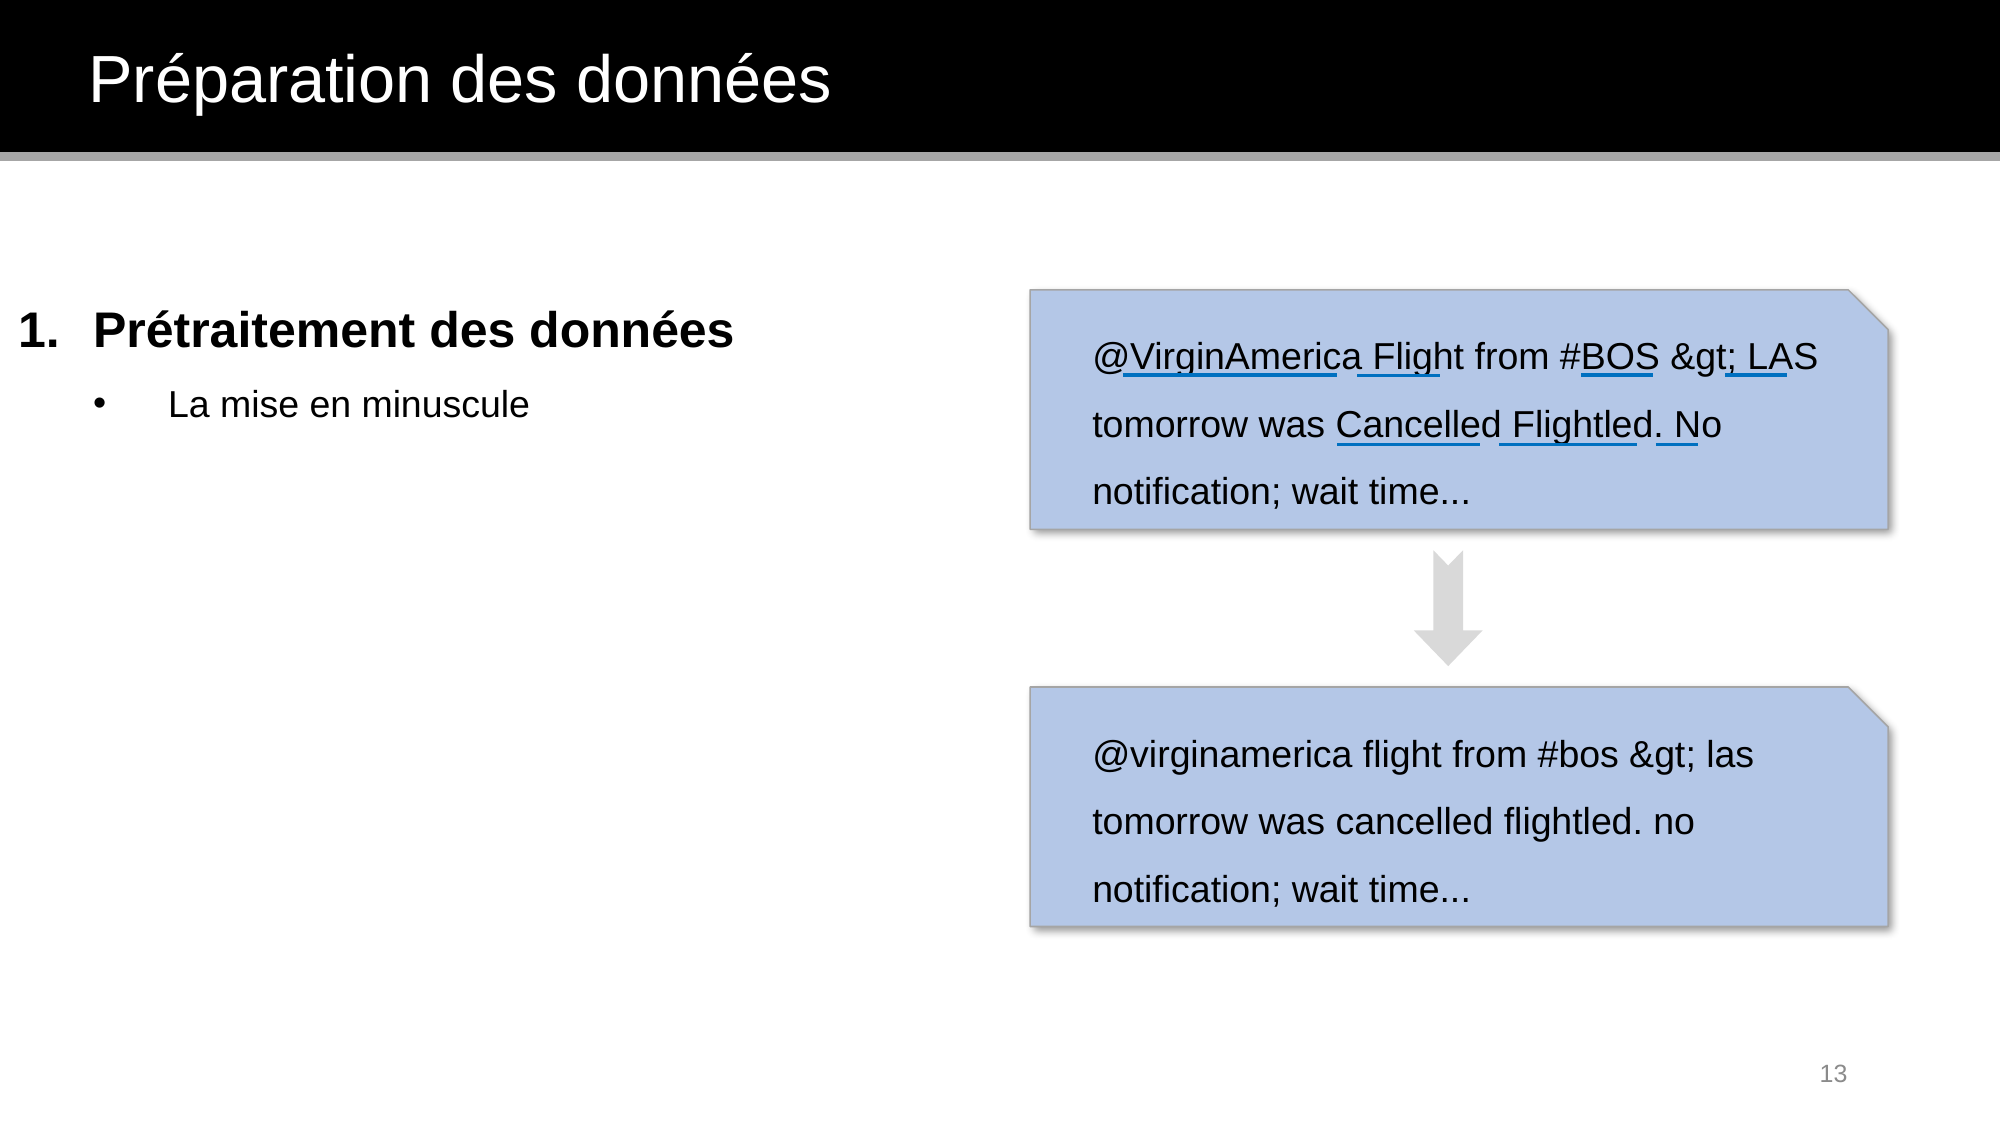

Préparation des données

Prétraitement des données
La mise en minuscule

@VirginAmerica Flight from #BOS &gt; LAS tomorrow was Cancelled Flightled. No notification; wait time...

@virginamerica flight from #bos &gt; las tomorrow was cancelled flightled. no notification; wait time...

13